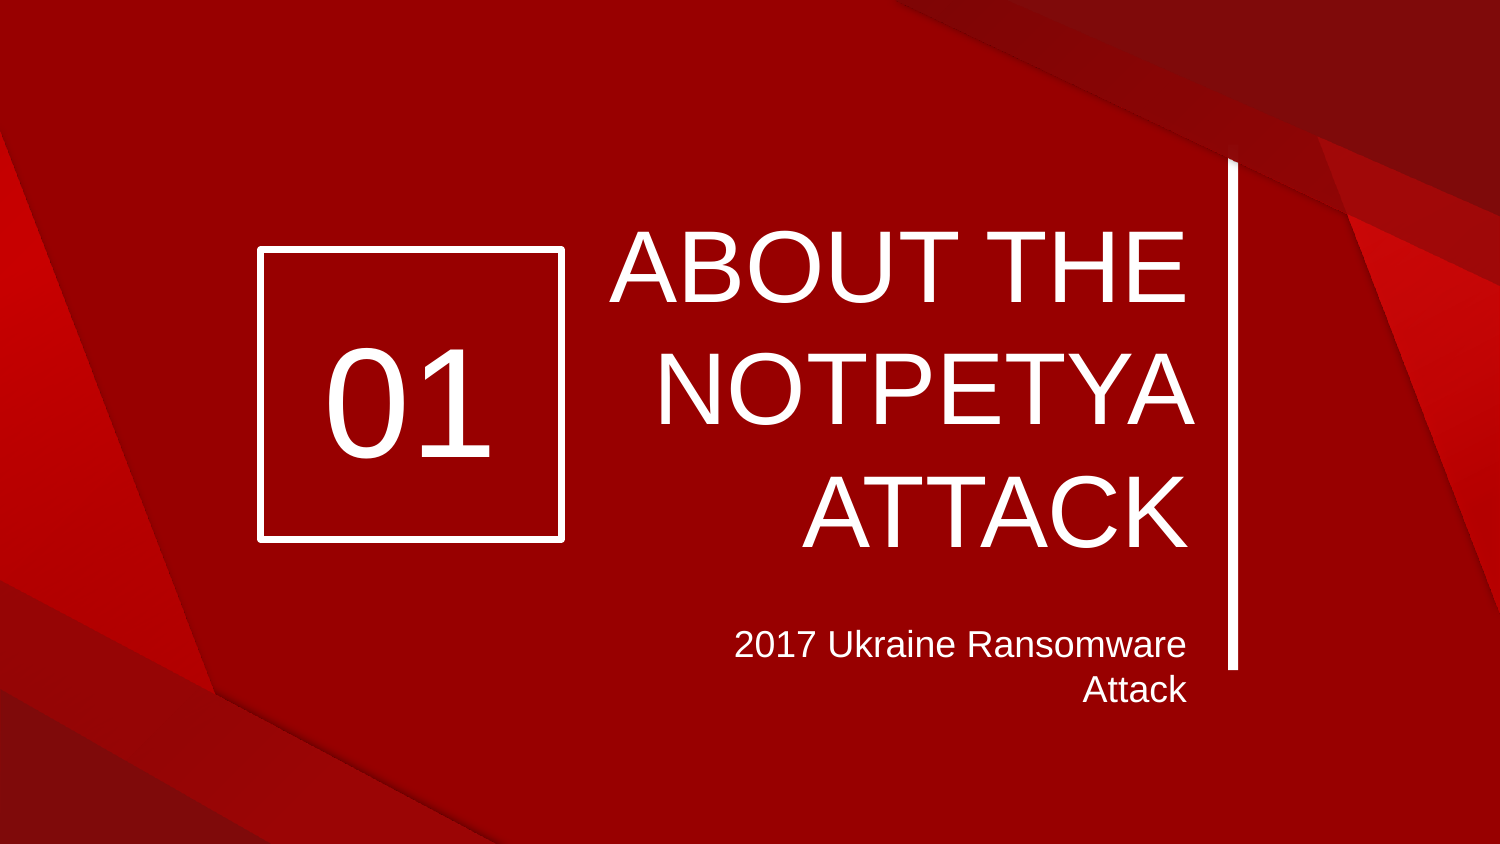

01
# ABOUT THE NOTPETYA ATTACK
2017 Ukraine Ransomware Attack